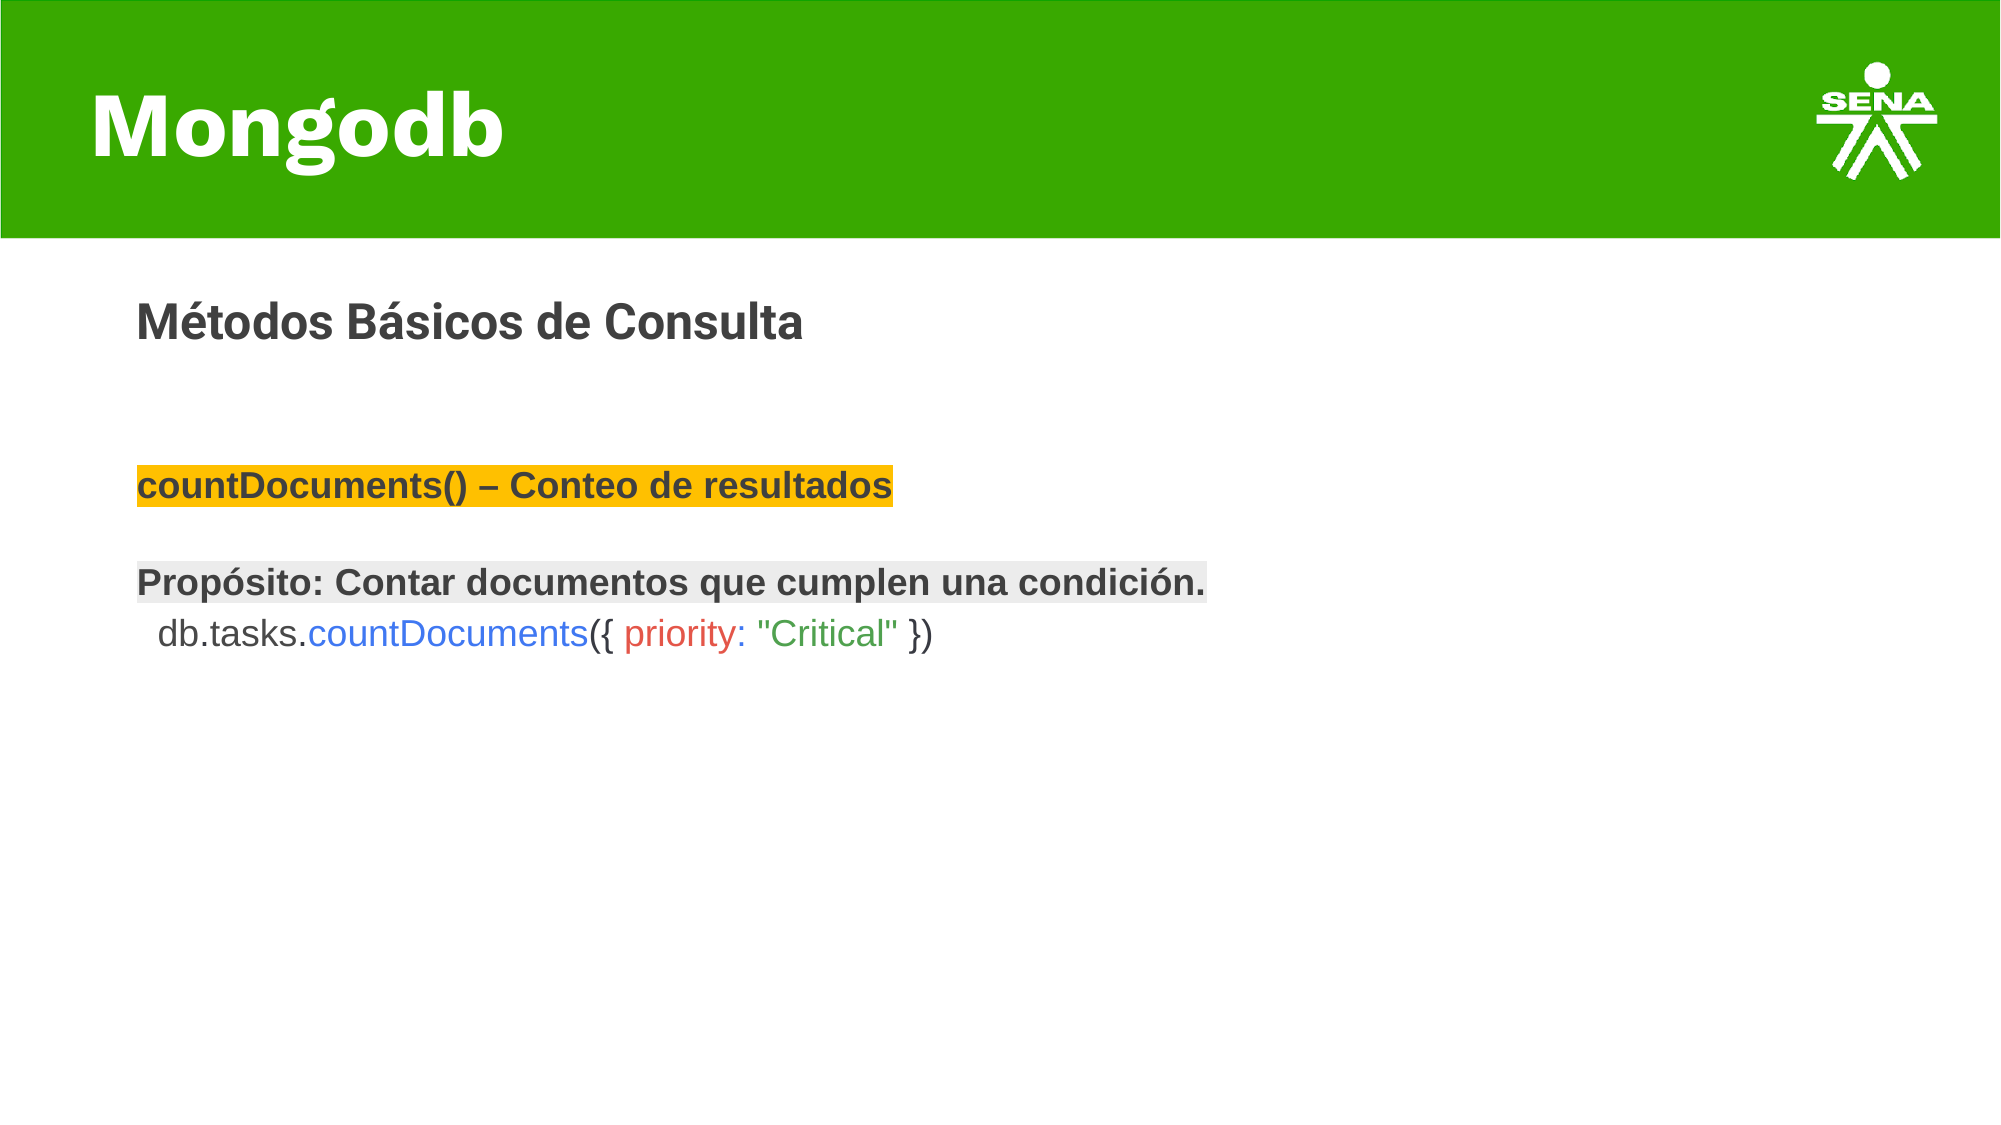

# Mongodb
Métodos Básicos de Consulta

countDocuments() – Conteo de resultados
Propósito: Contar documentos que cumplen una condición.
db.tasks.countDocuments({ priority: "Critical" })